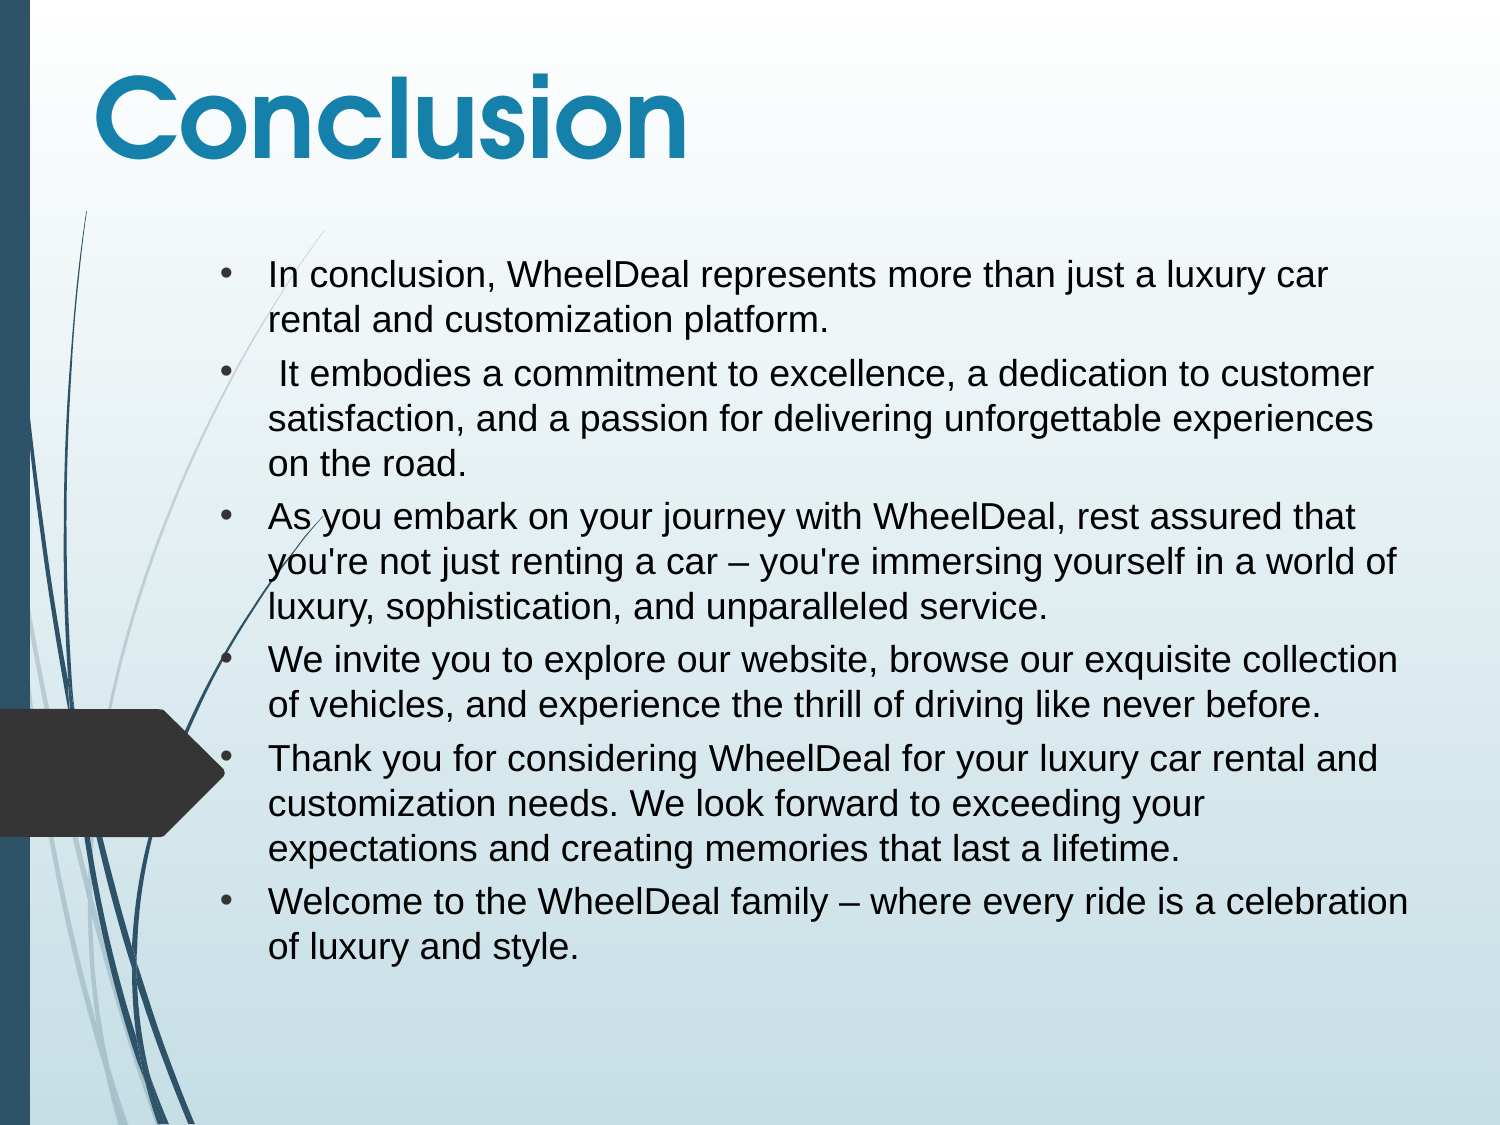

# Conclusion
In conclusion, WheelDeal represents more than just a luxury car rental and customization platform.
 It embodies a commitment to excellence, a dedication to customer satisfaction, and a passion for delivering unforgettable experiences on the road.
As you embark on your journey with WheelDeal, rest assured that you're not just renting a car – you're immersing yourself in a world of luxury, sophistication, and unparalleled service.
We invite you to explore our website, browse our exquisite collection of vehicles, and experience the thrill of driving like never before.
Thank you for considering WheelDeal for your luxury car rental and customization needs. We look forward to exceeding your expectations and creating memories that last a lifetime.
Welcome to the WheelDeal family – where every ride is a celebration of luxury and style.